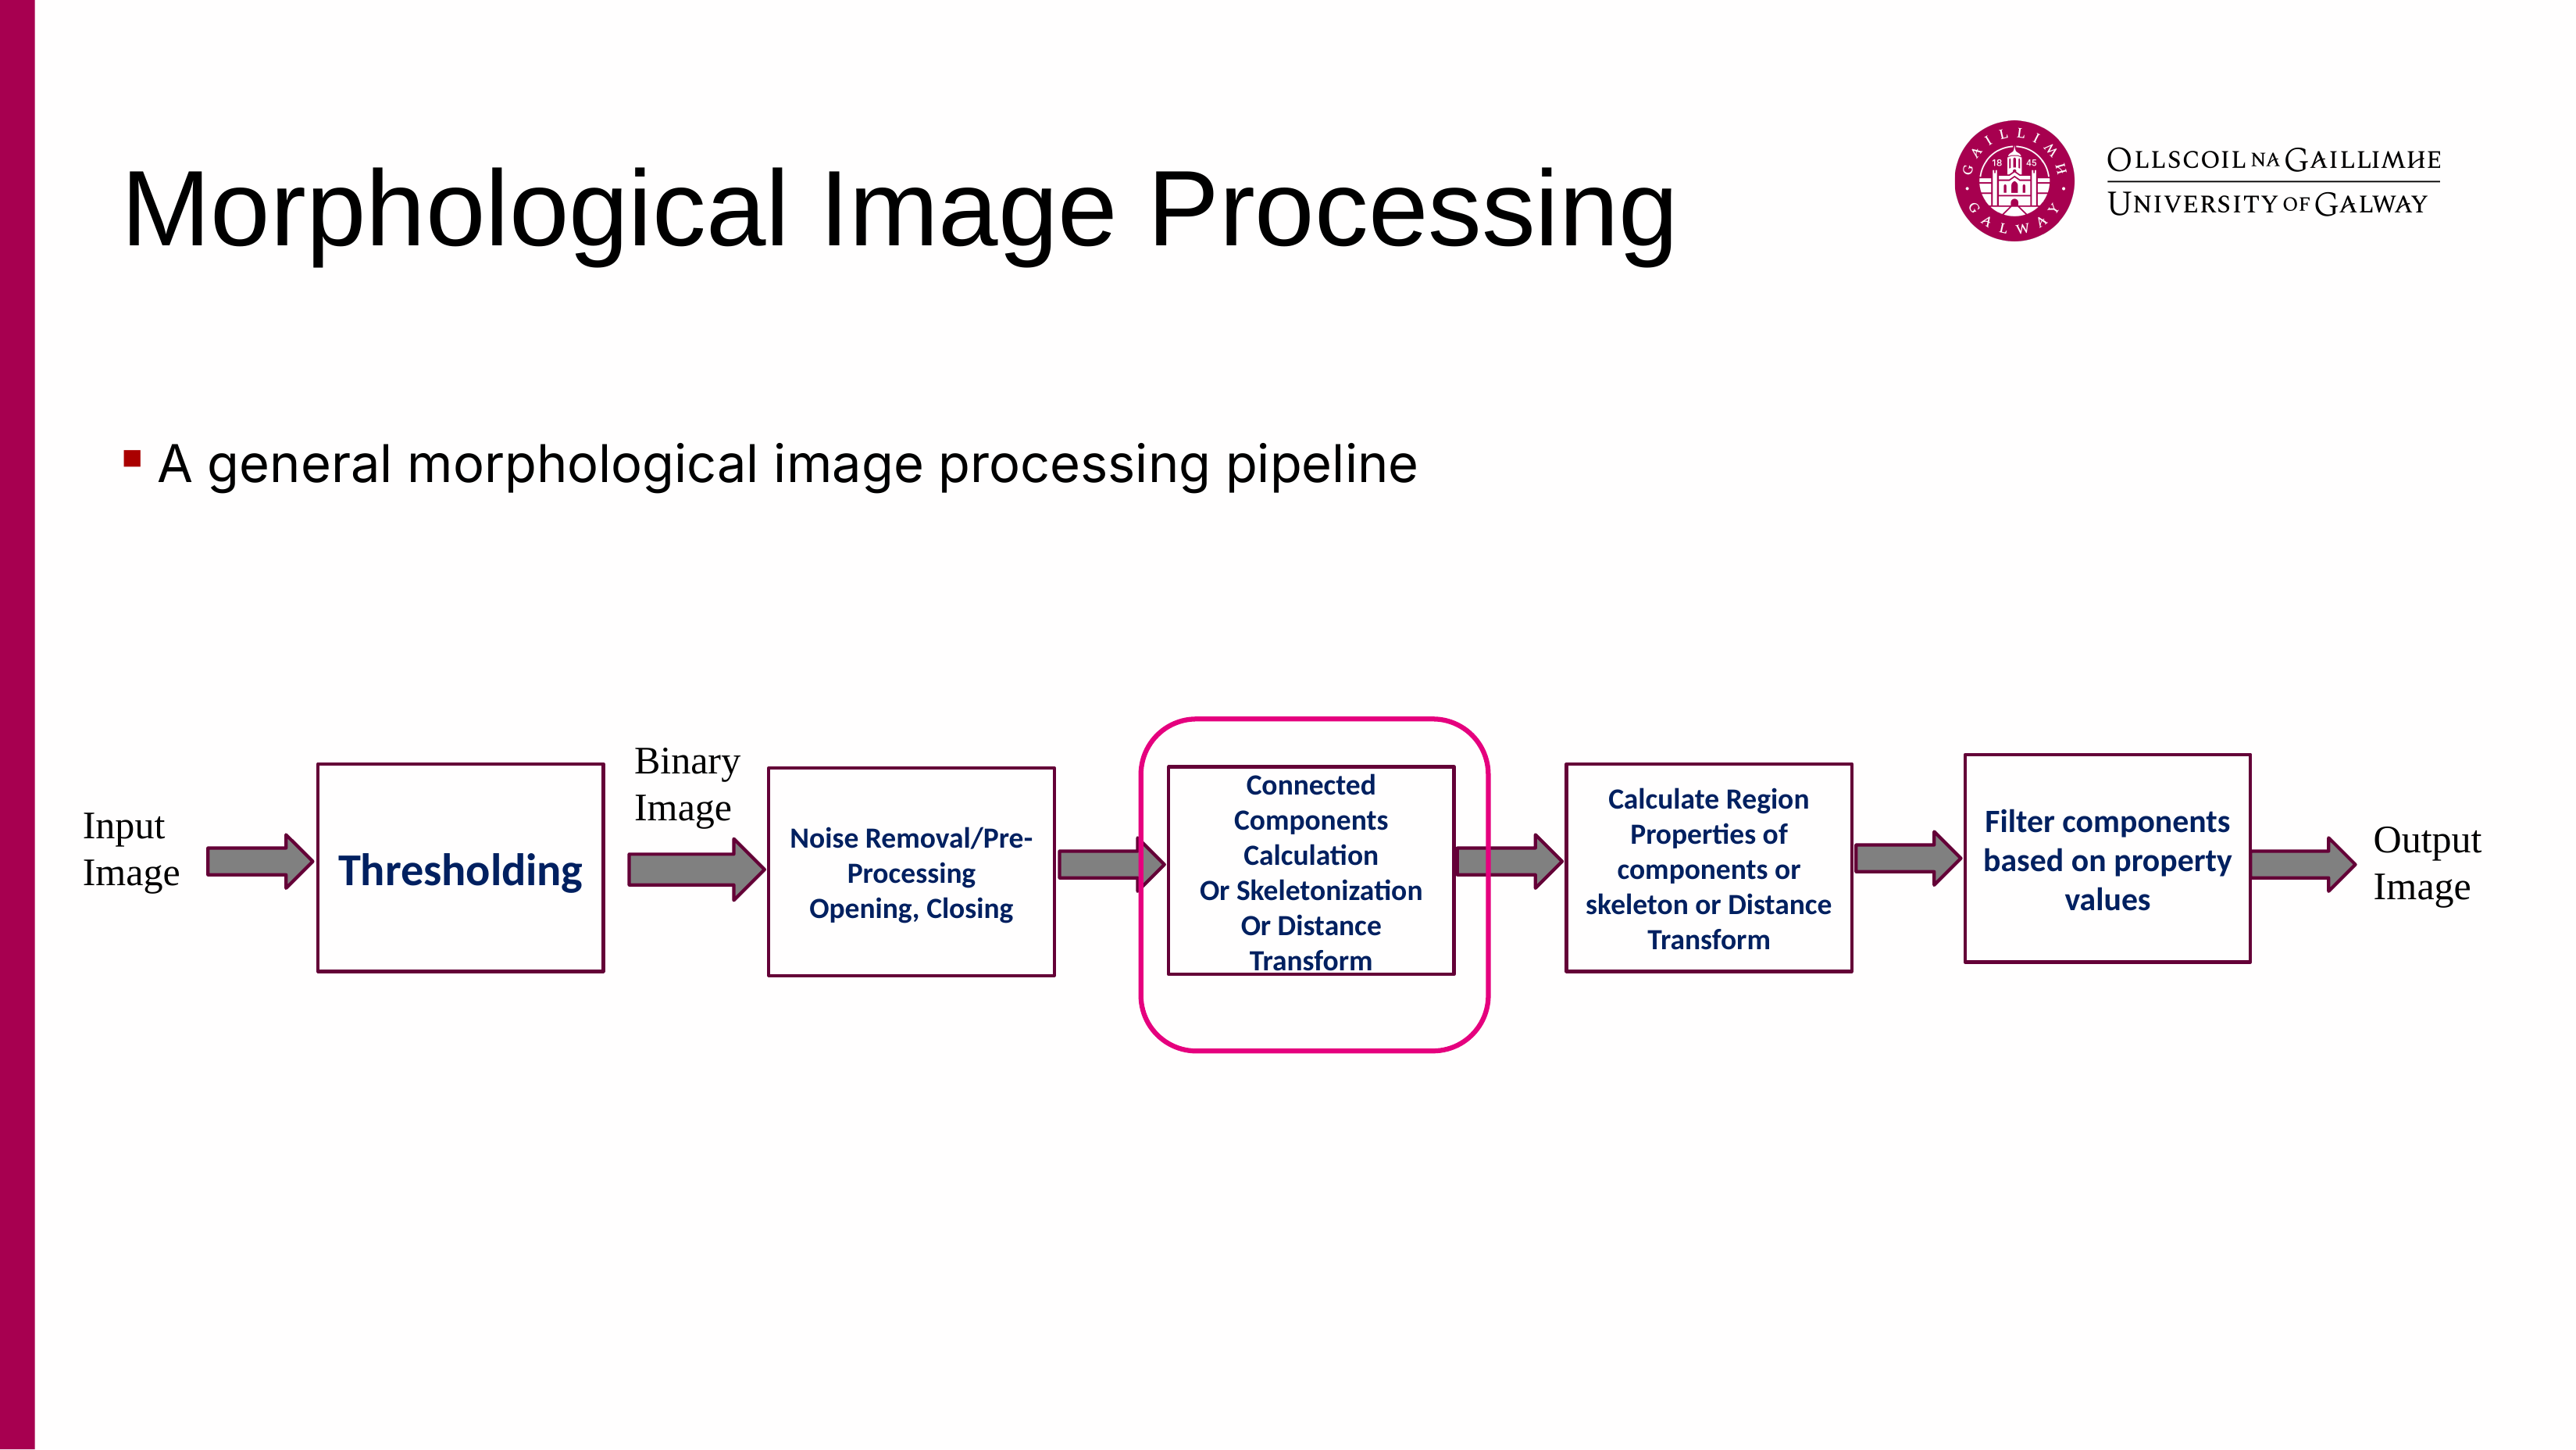

# Morphological Image Processing

A general morphological image processing pipeline

Binary Image
Filter components based on property values
Thresholding
Calculate Region Properties of components or skeleton or Distance Transform
Connected Components
Calculation
Or Skeletonization
Or Distance Transform
Noise Removal/Pre-Processing
Opening, Closing
Input Image
Output Image